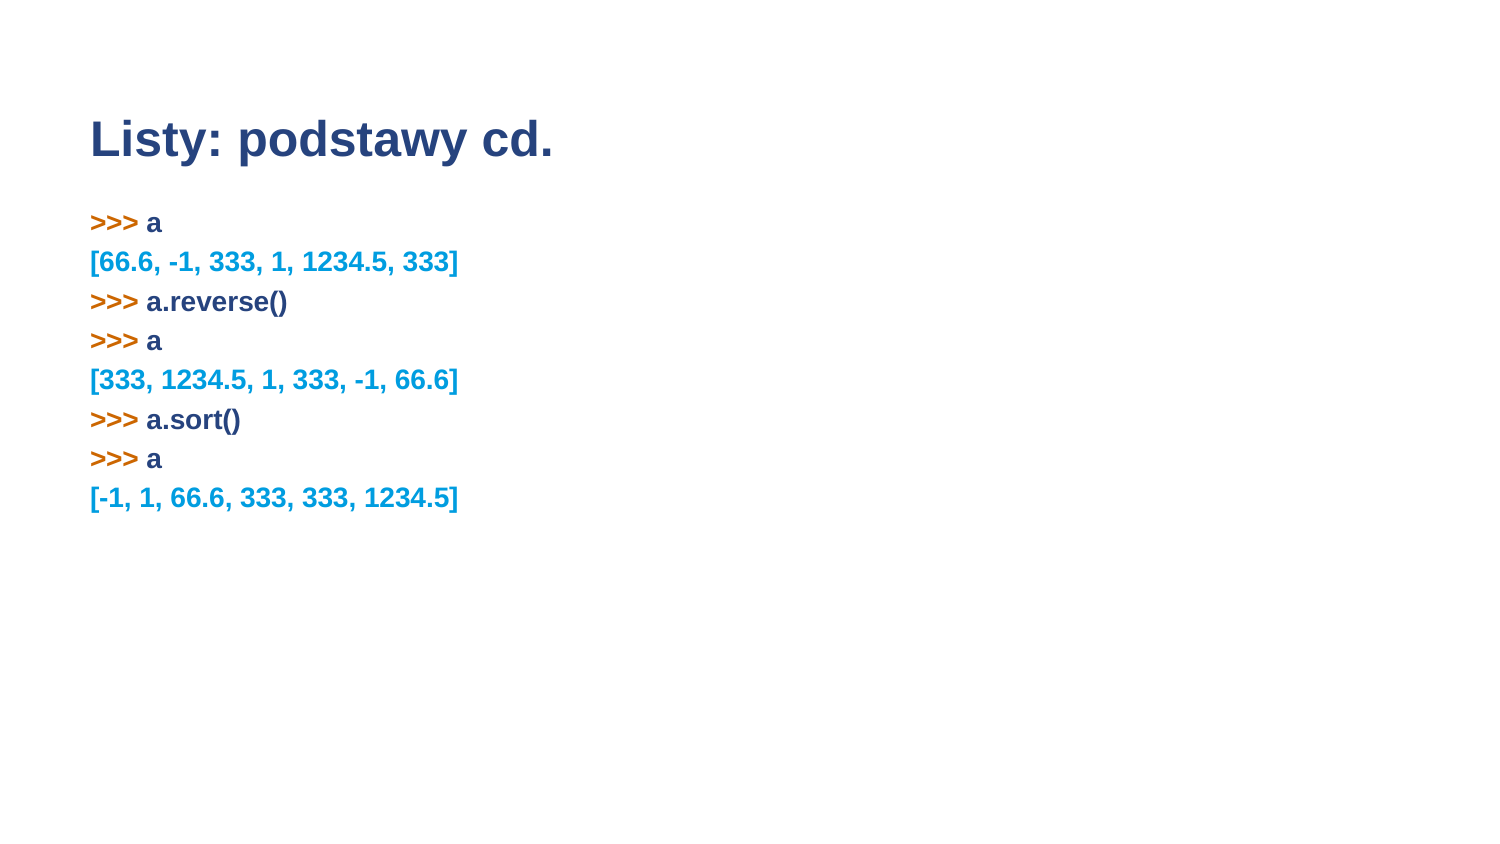

# Listy: podstawy cd.
>>> a
[66.6, -1, 333, 1, 1234.5, 333]
>>> a.reverse()
>>> a
[333, 1234.5, 1, 333, -1, 66.6]
>>> a.sort()
>>> a
[-1, 1, 66.6, 333, 333, 1234.5]